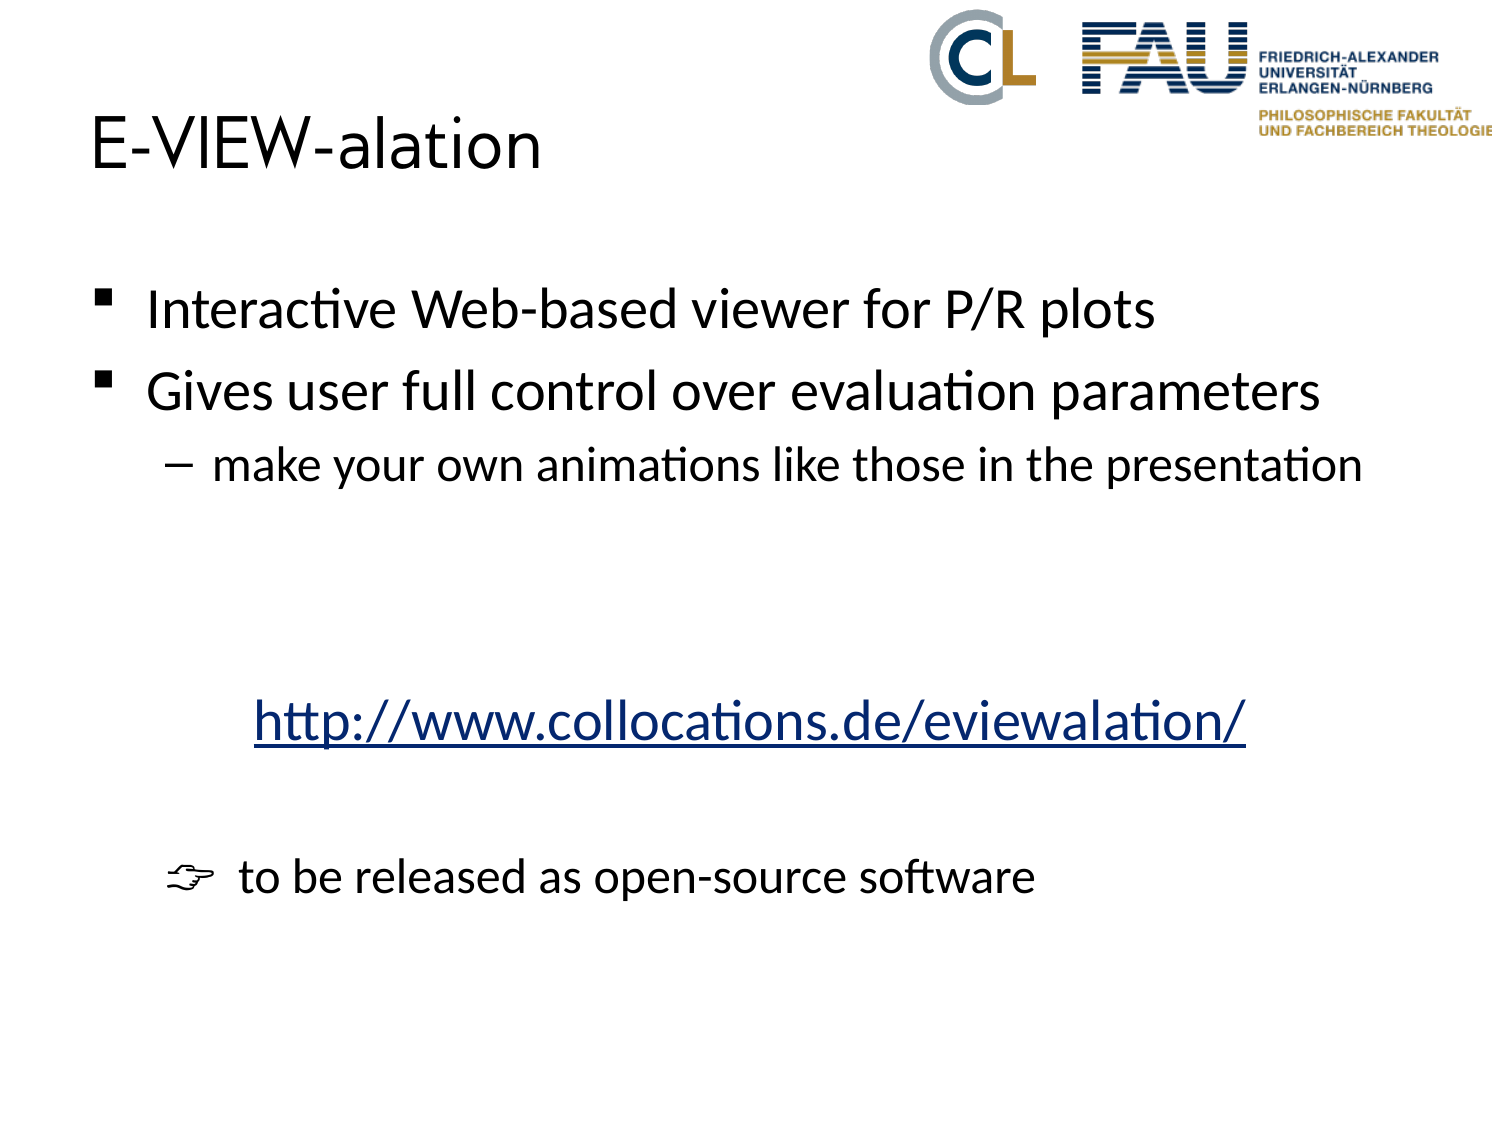

# E-VIEW-alation
Interactive Web-based viewer for P/R plots
Gives user full control over evaluation parameters
make your own animations like those in the presentation

http://www.collocations.de/eviewalation/

👉  to be released as open-source software